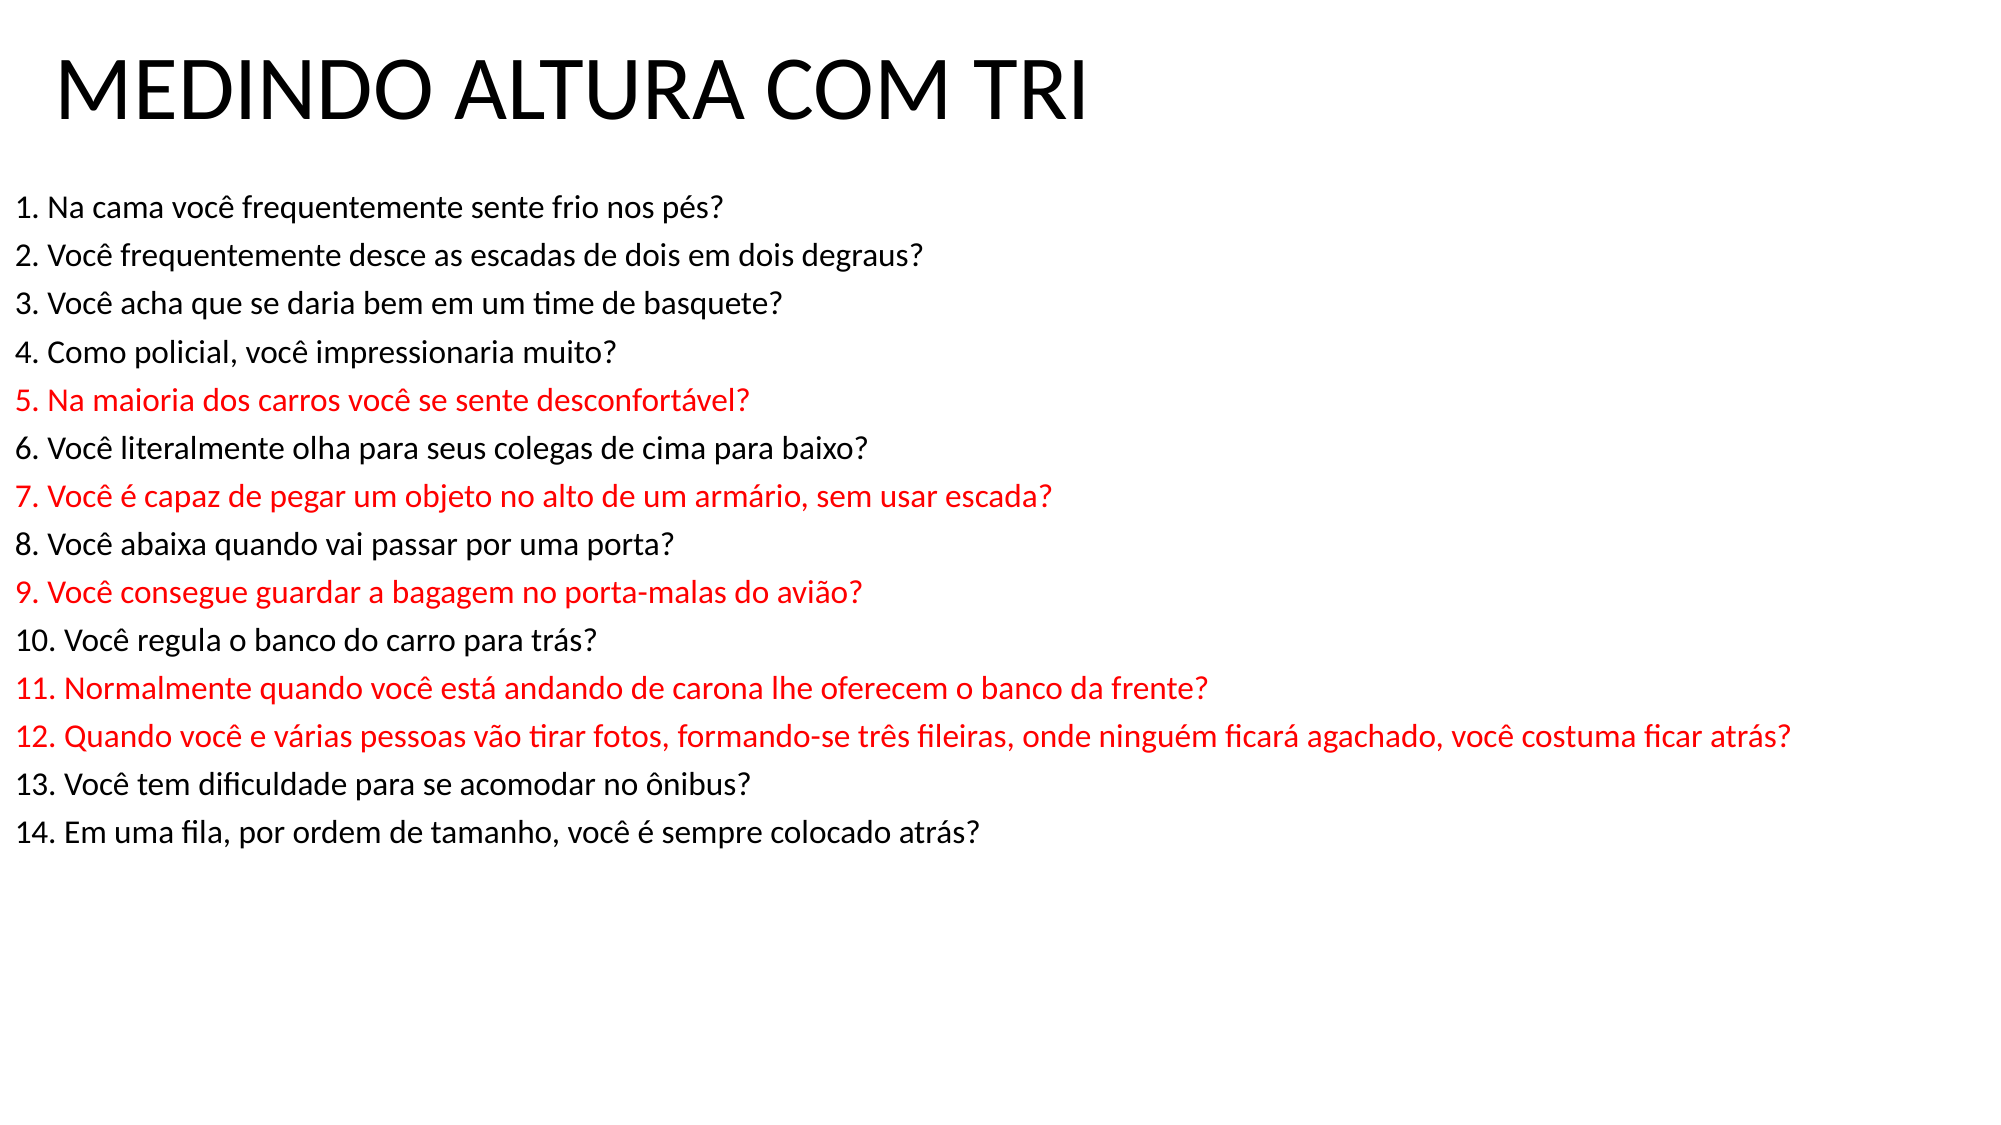

# MEDINDO ALTURA COM TRI
1. Na cama você frequentemente sente frio nos pés?
2. Você frequentemente desce as escadas de dois em dois degraus?
3. Você acha que se daria bem em um time de basquete?
4. Como policial, você impressionaria muito?
5. Na maioria dos carros você se sente desconfortável?
6. Você literalmente olha para seus colegas de cima para baixo?
7. Você é capaz de pegar um objeto no alto de um armário, sem usar escada?
8. Você abaixa quando vai passar por uma porta?
9. Você consegue guardar a bagagem no porta-malas do avião?
10. Você regula o banco do carro para trás?
11. Normalmente quando você está andando de carona lhe oferecem o banco da frente?
12. Quando você e várias pessoas vão tirar fotos, formando-se três fileiras, onde ninguém ficará agachado, você costuma ficar atrás?
13. Você tem dificuldade para se acomodar no ônibus?
14. Em uma fila, por ordem de tamanho, você é sempre colocado atrás?